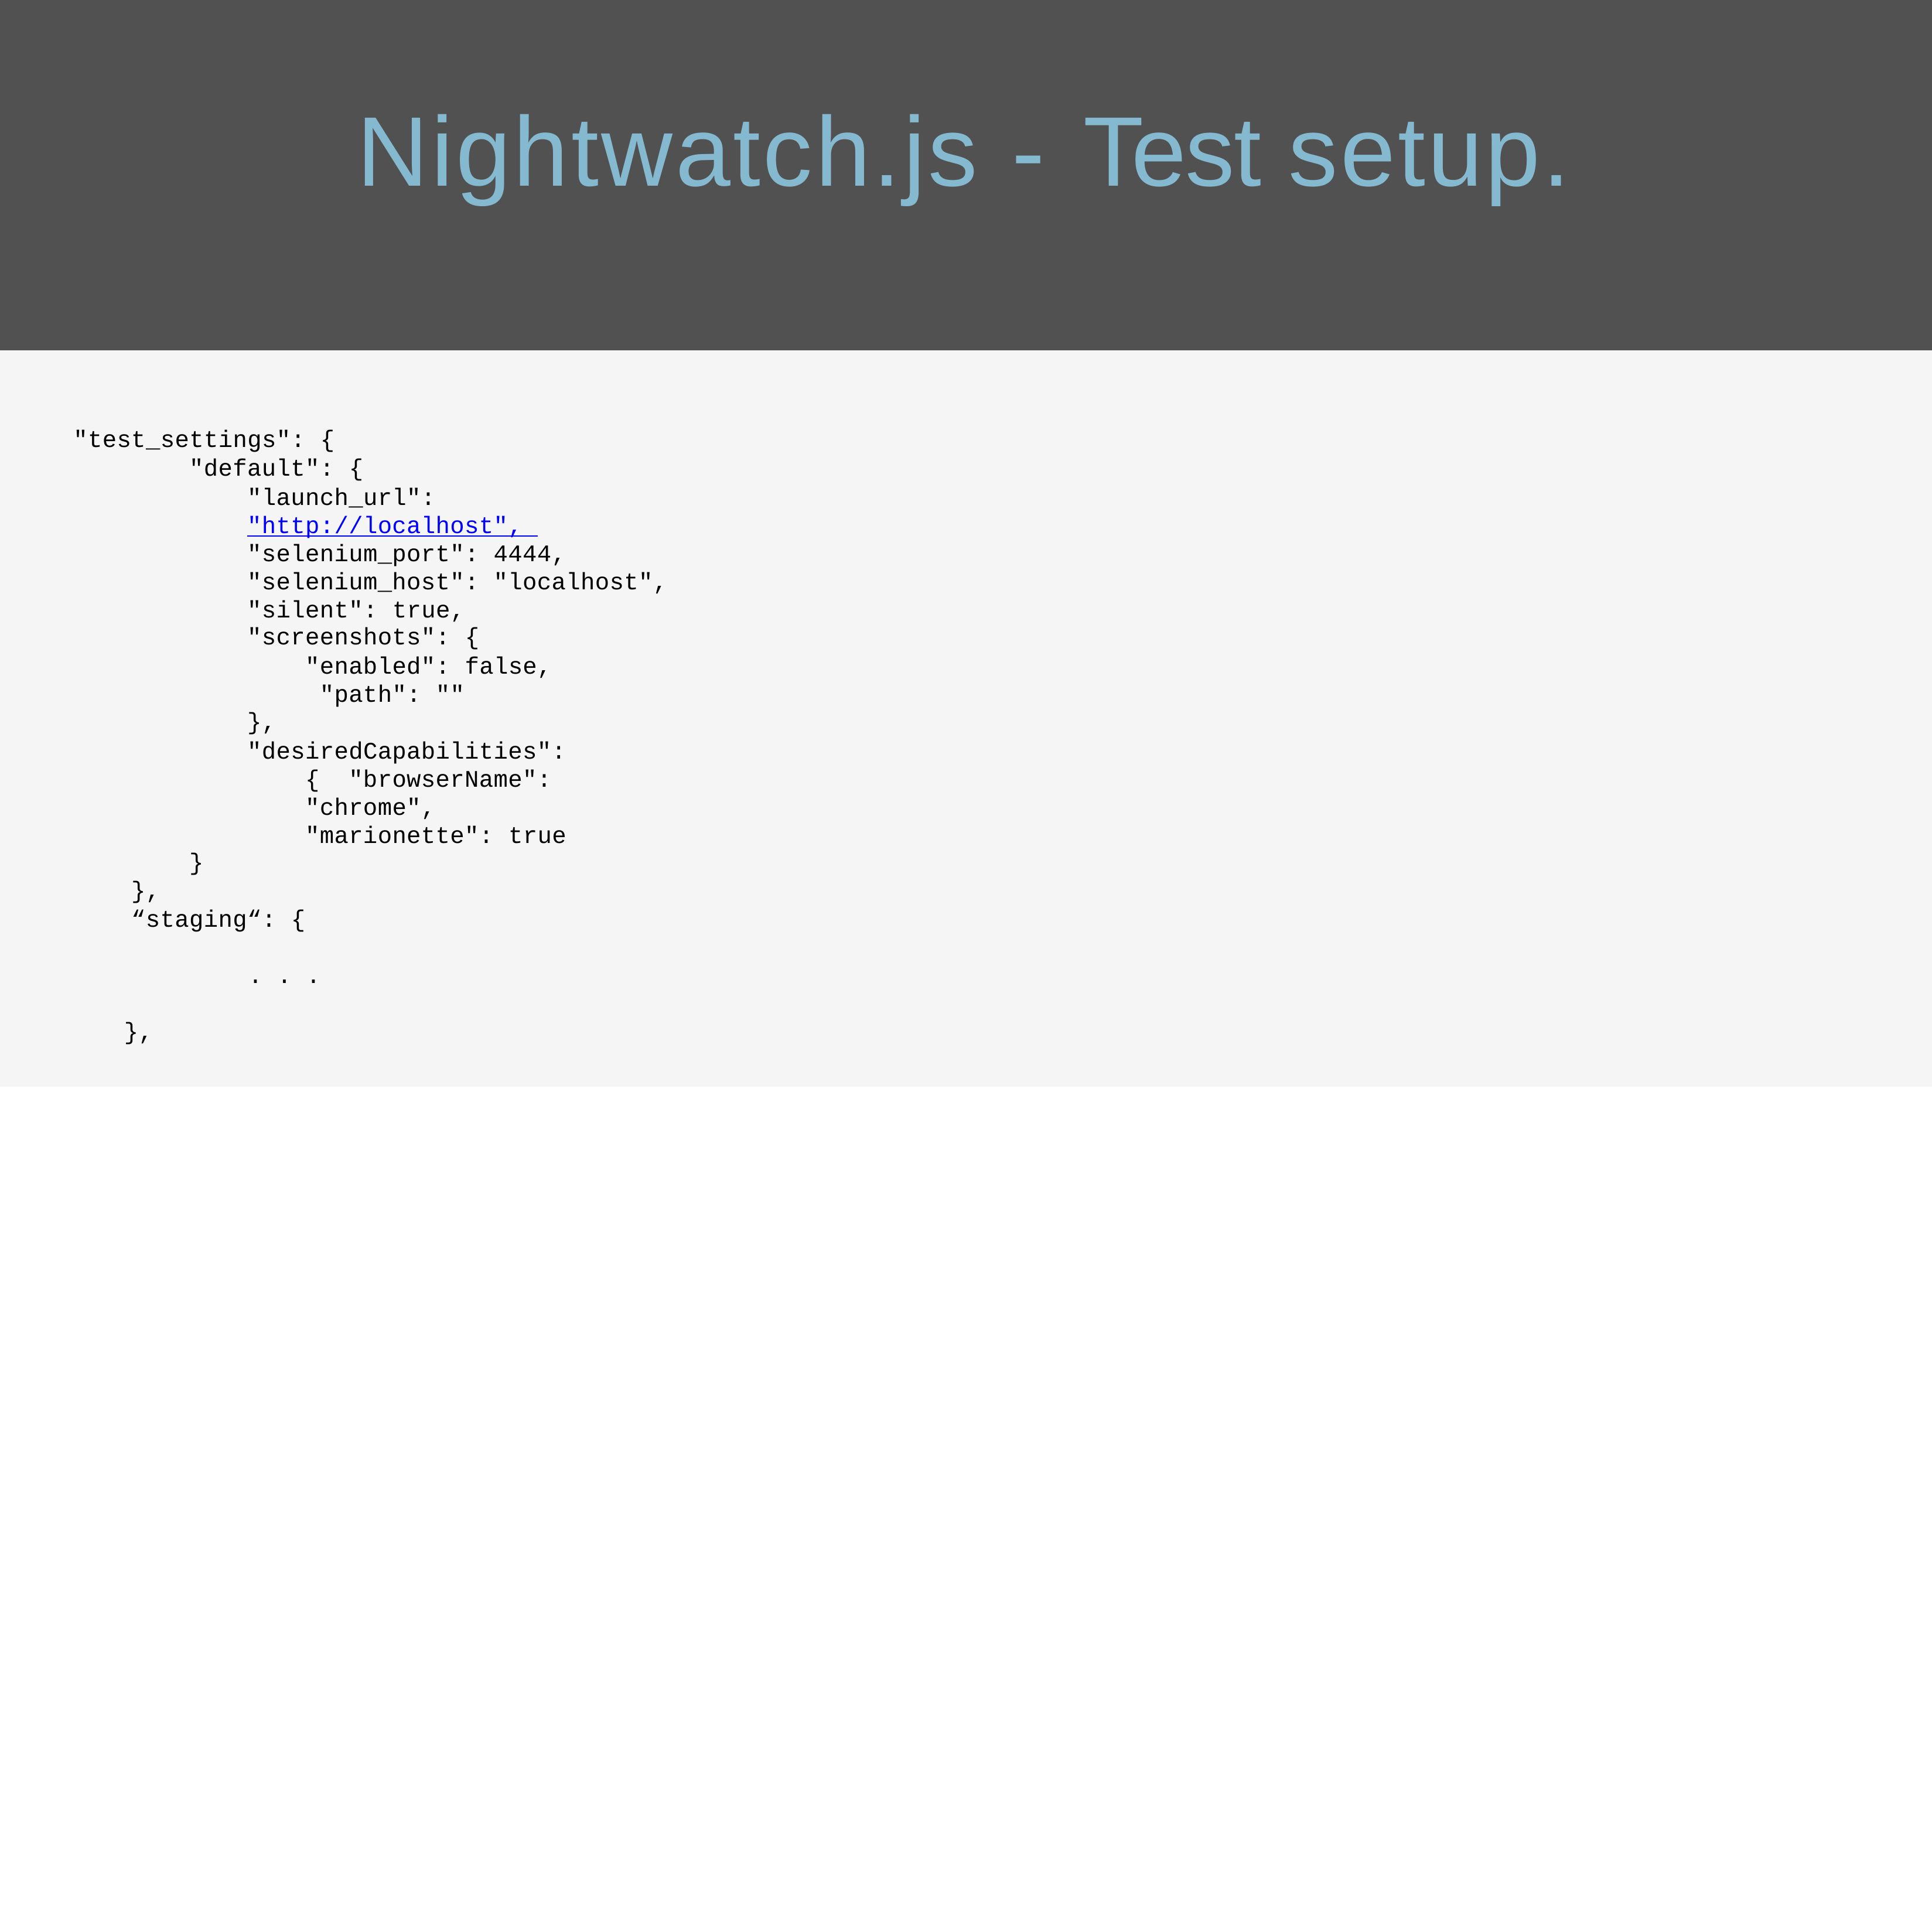

# Nightwatch.js - Test setup.

"test_settings": {
"default": {
"launch_url": "http://localhost",  "selenium_port": 4444,  "selenium_host": "localhost",  "silent": true,
"screenshots": {
"enabled": false,  "path": ""
},
"desiredCapabilities": {  "browserName": "chrome",  "marionette": true
}
},
“staging“: {
. . .
},